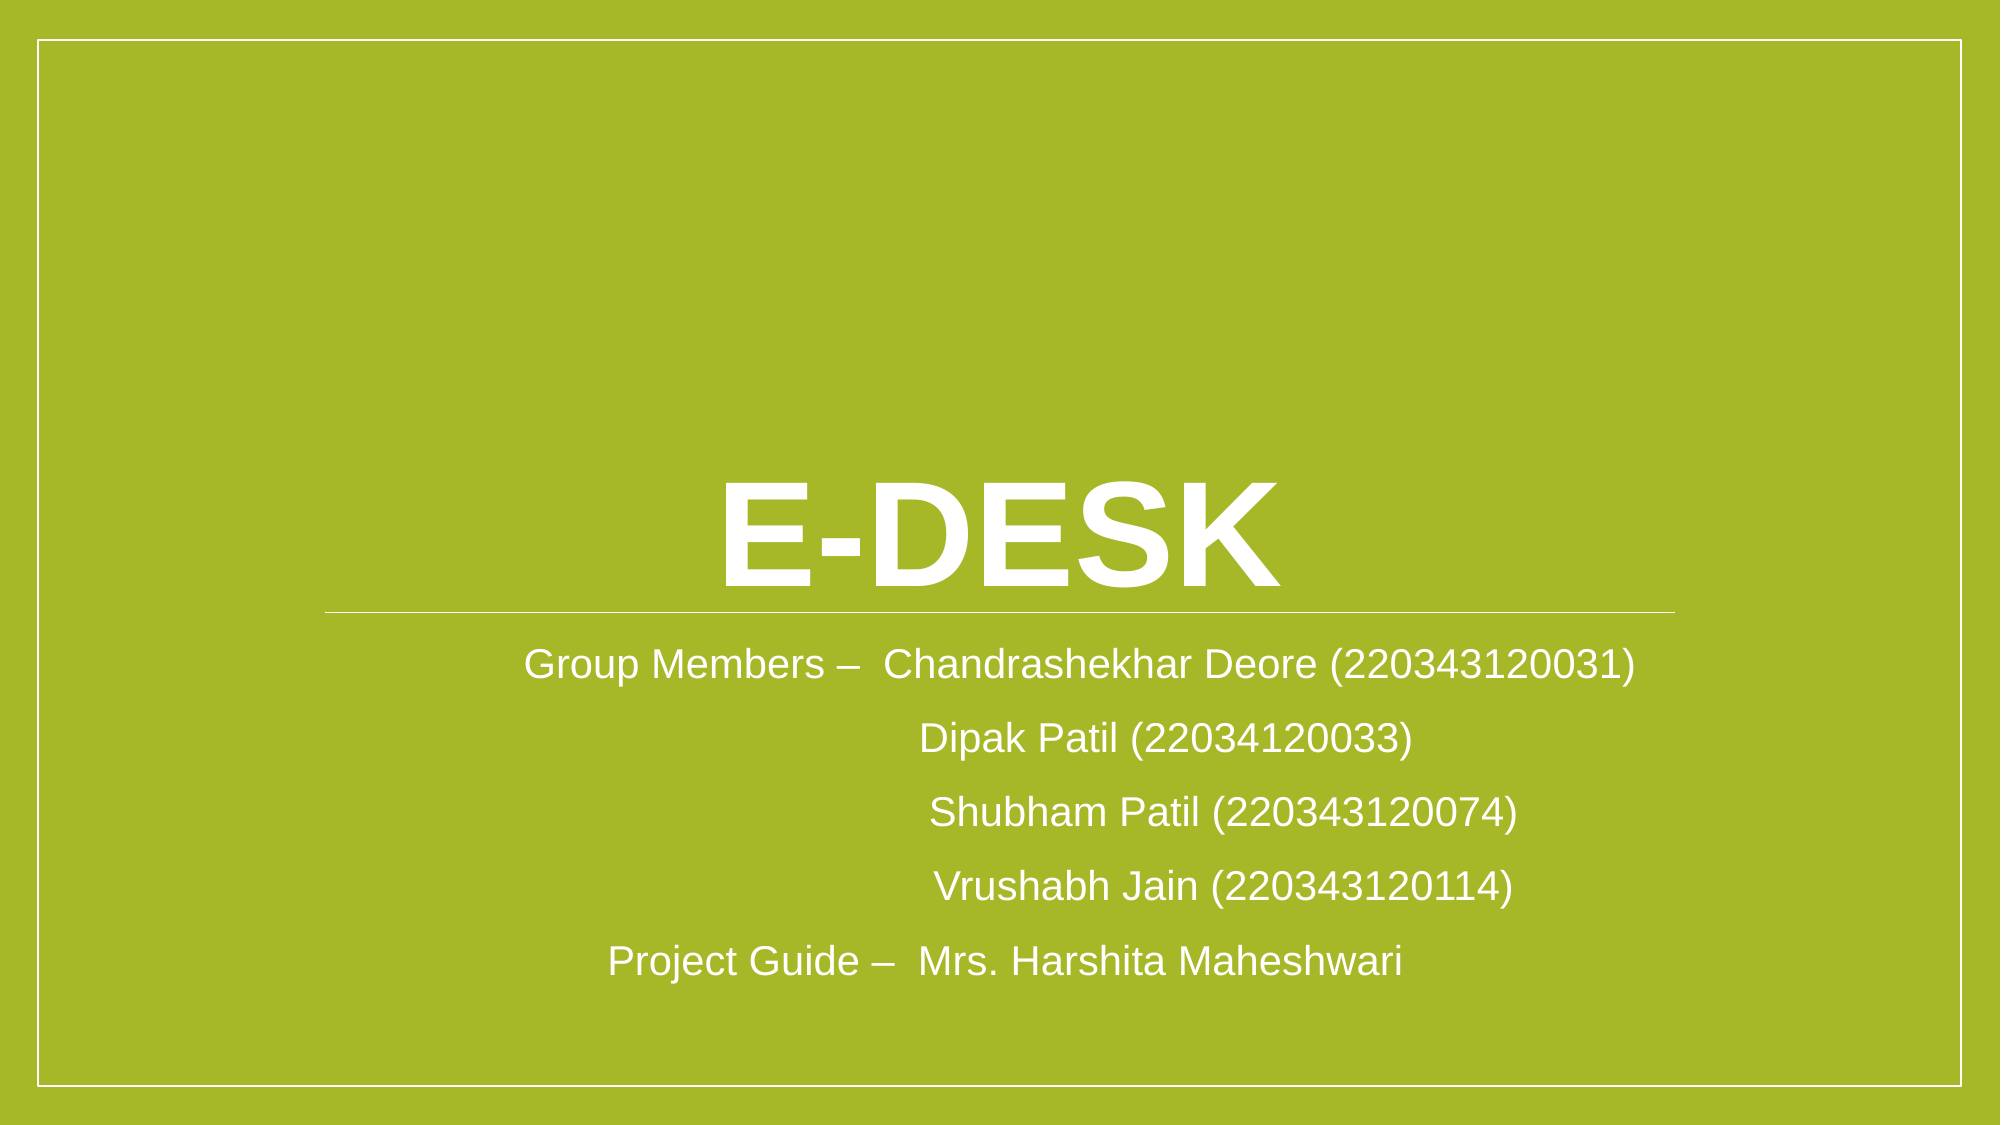

# E-Desk
              Group Members –  Chandrashekhar Deore (220343120031)
                             Dipak Patil (22034120033)
                                       Shubham Patil (220343120074)
                                       Vrushabh Jain (220343120114)
 Project Guide –  Mrs. Harshita Maheshwari